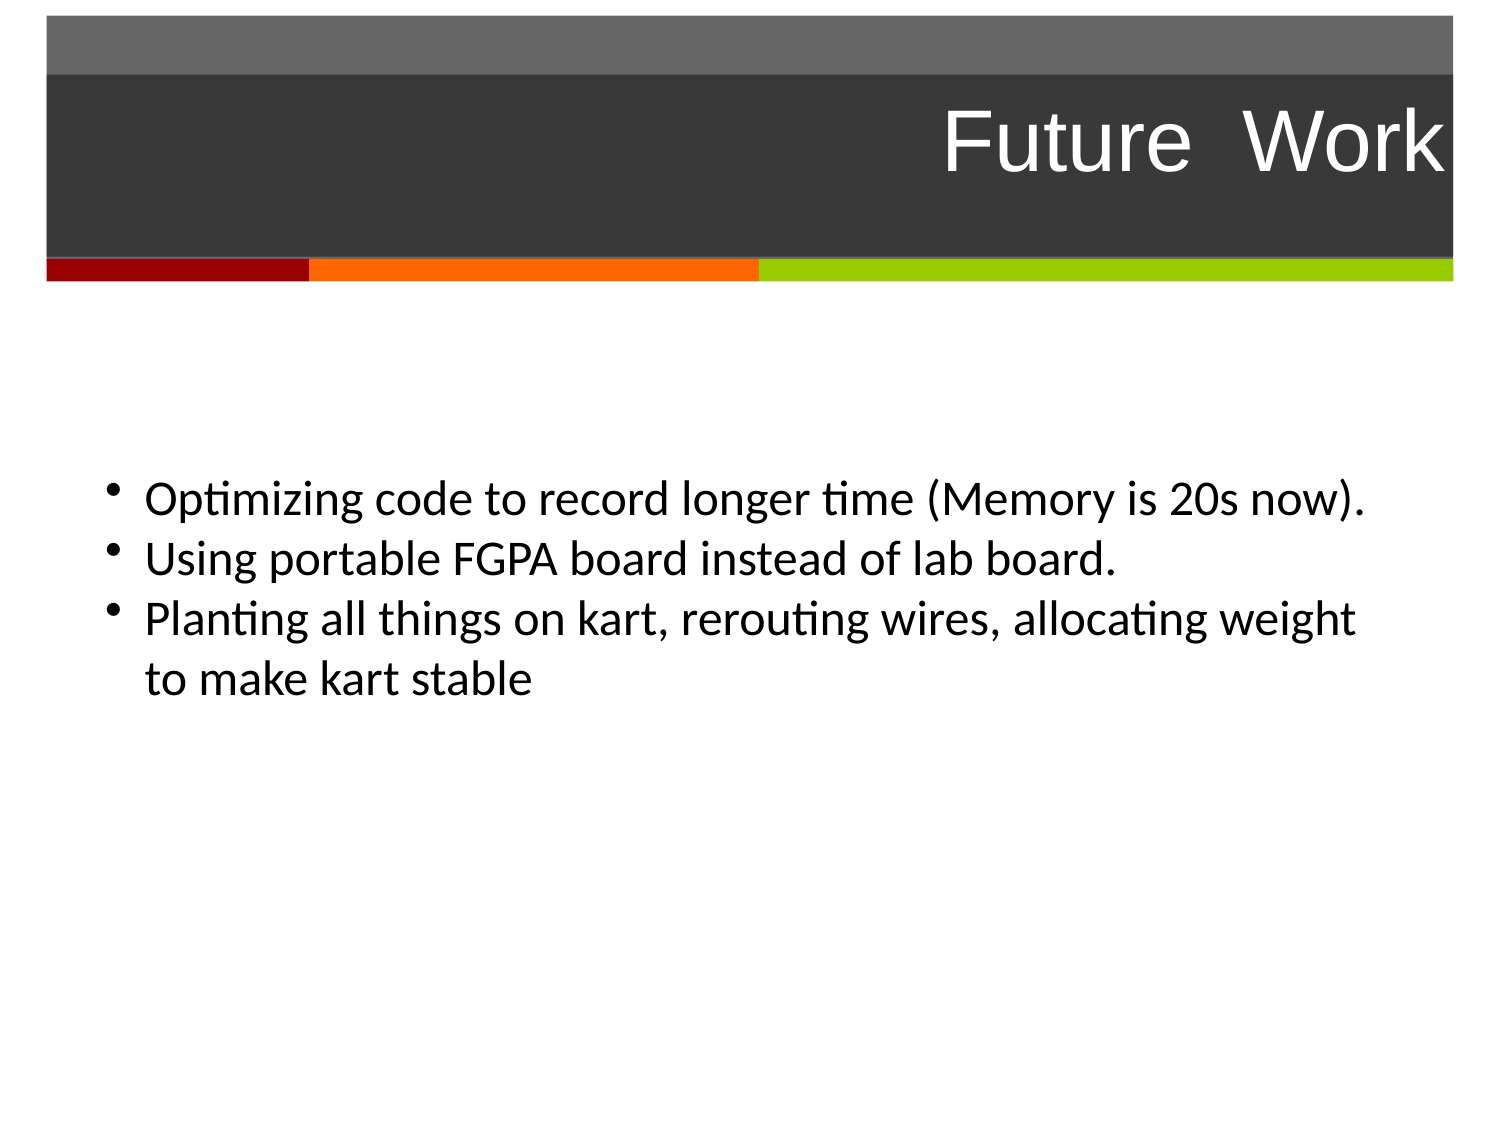

# Future  Work
16
Optimizing code to record longer time (Memory is 20s now).
Using portable FGPA board instead of lab board.
Planting all things on kart, rerouting wires, allocating weight to make kart stable